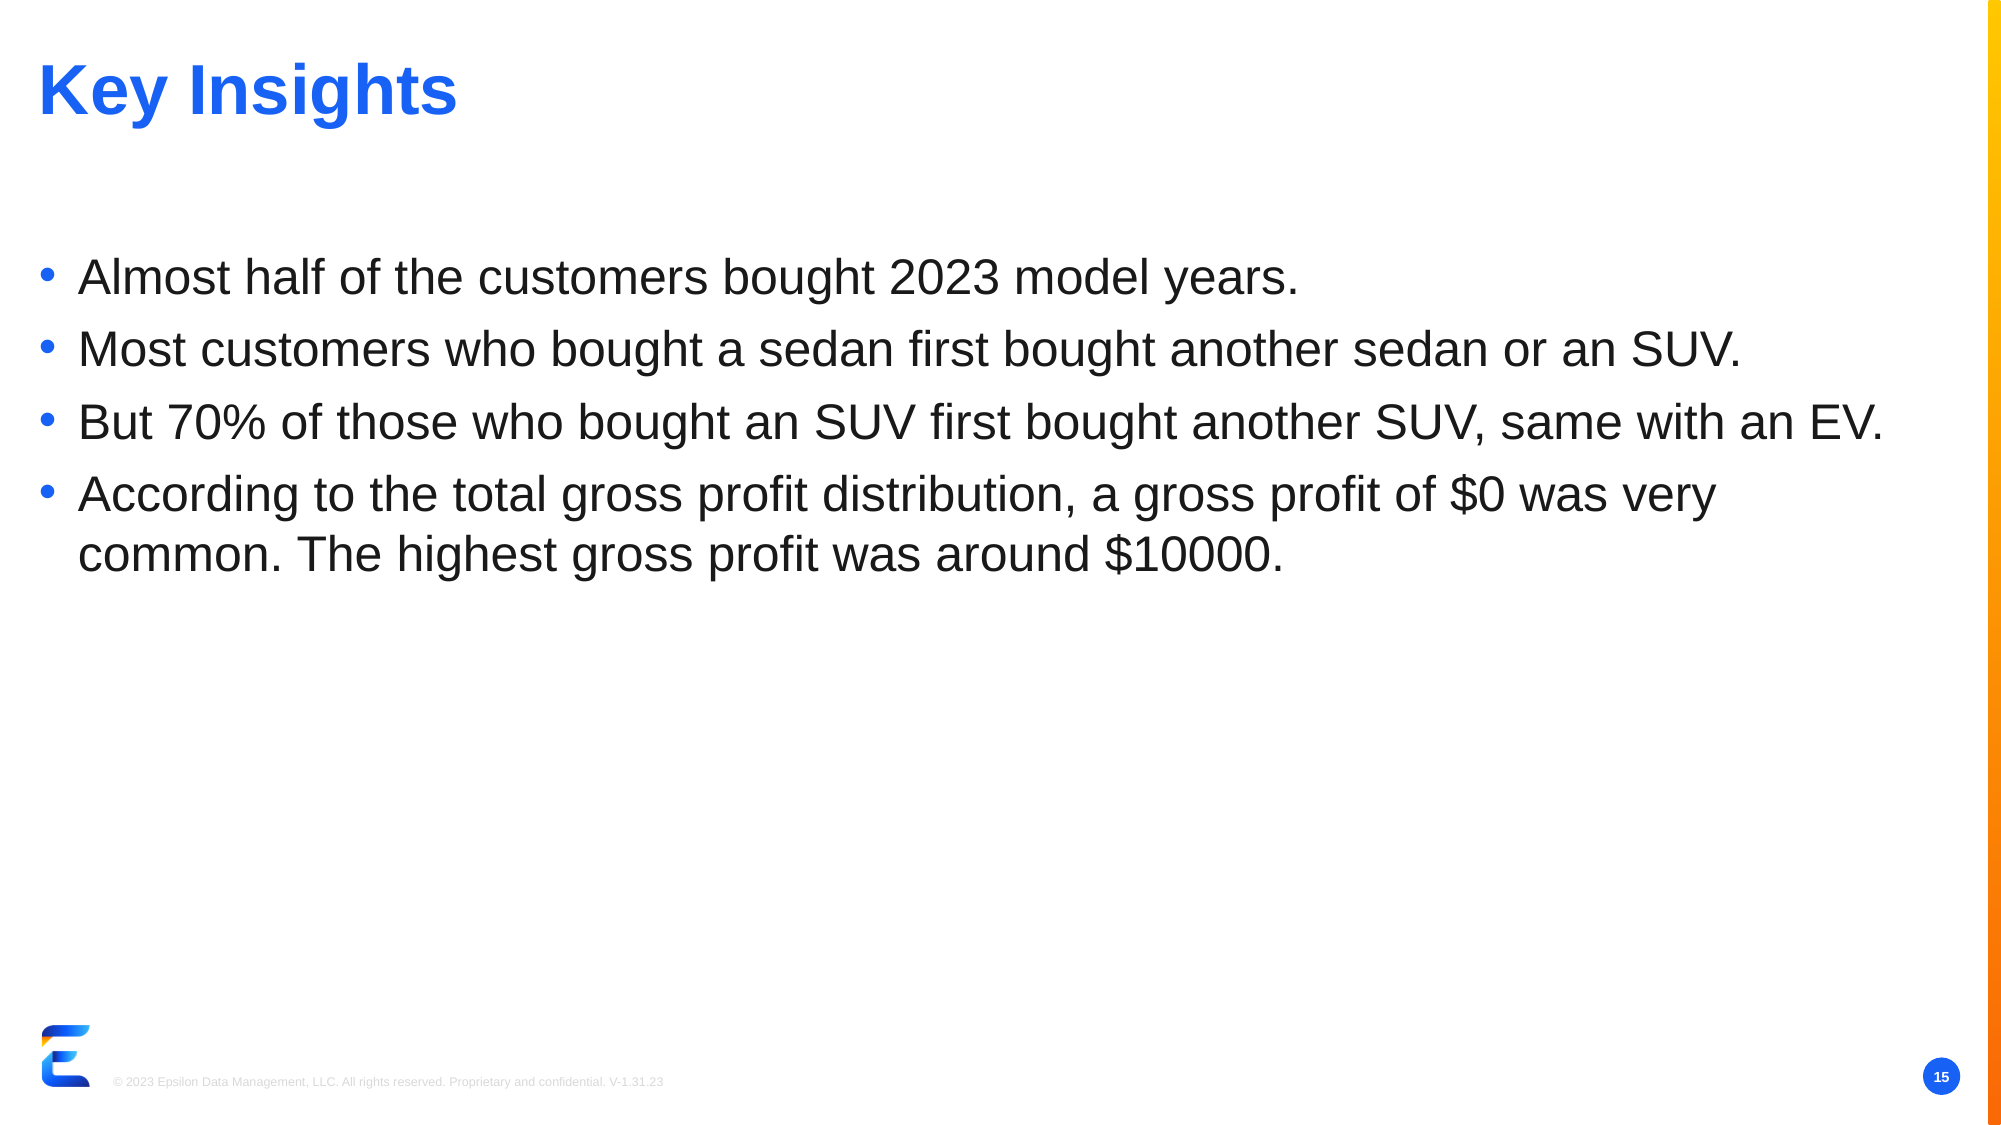

# Key Insights
Almost half of the customers bought 2023 model years.
Most customers who bought a sedan first bought another sedan or an SUV.
But 70% of those who bought an SUV first bought another SUV, same with an EV.
According to the total gross profit distribution, a gross profit of $0 was very common. The highest gross profit was around $10000.